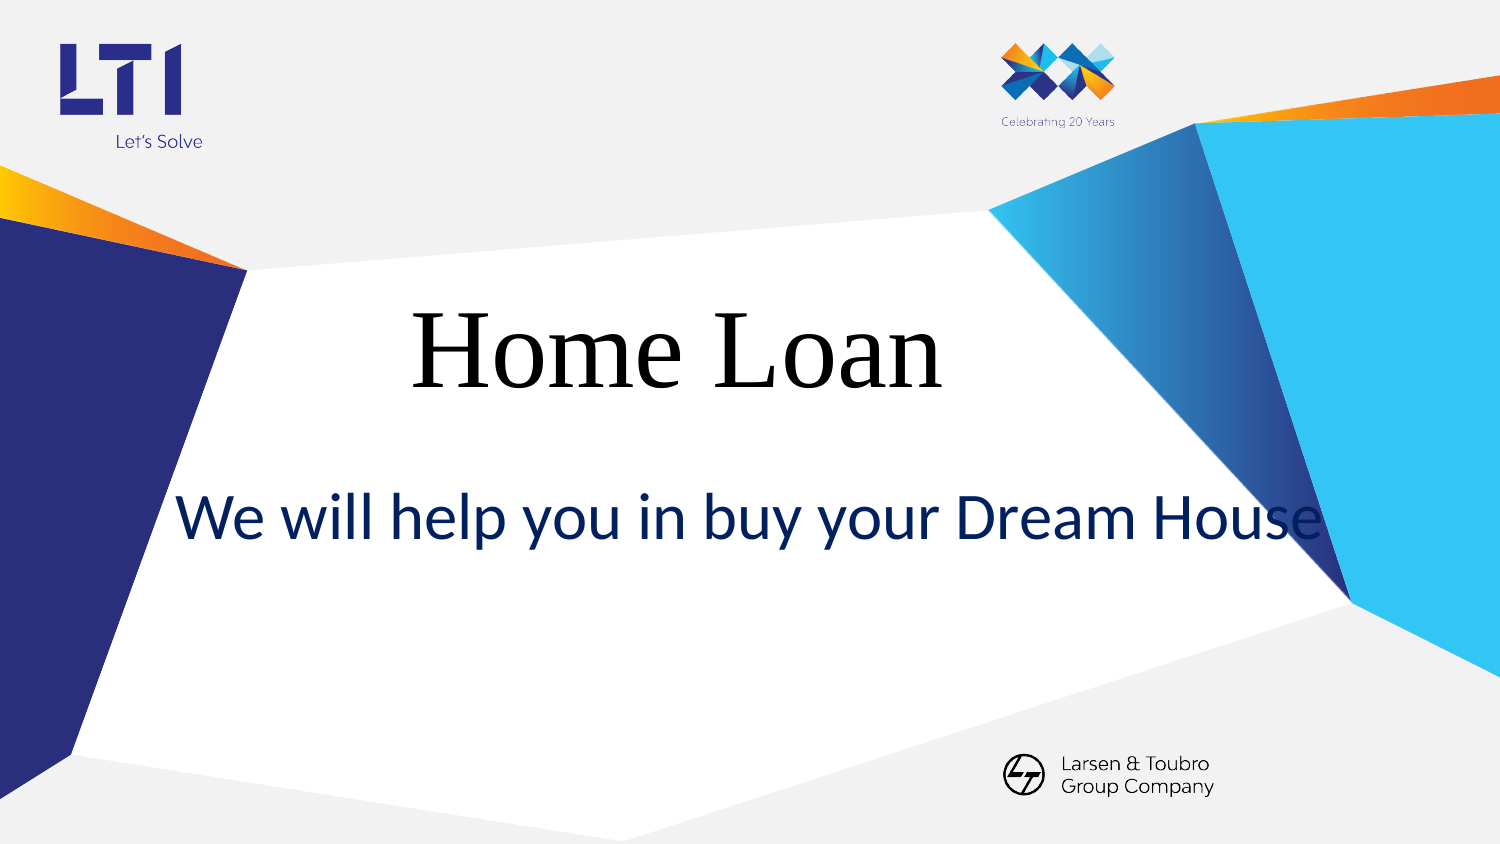

# Home Loan
We will help you in buy your Dream House